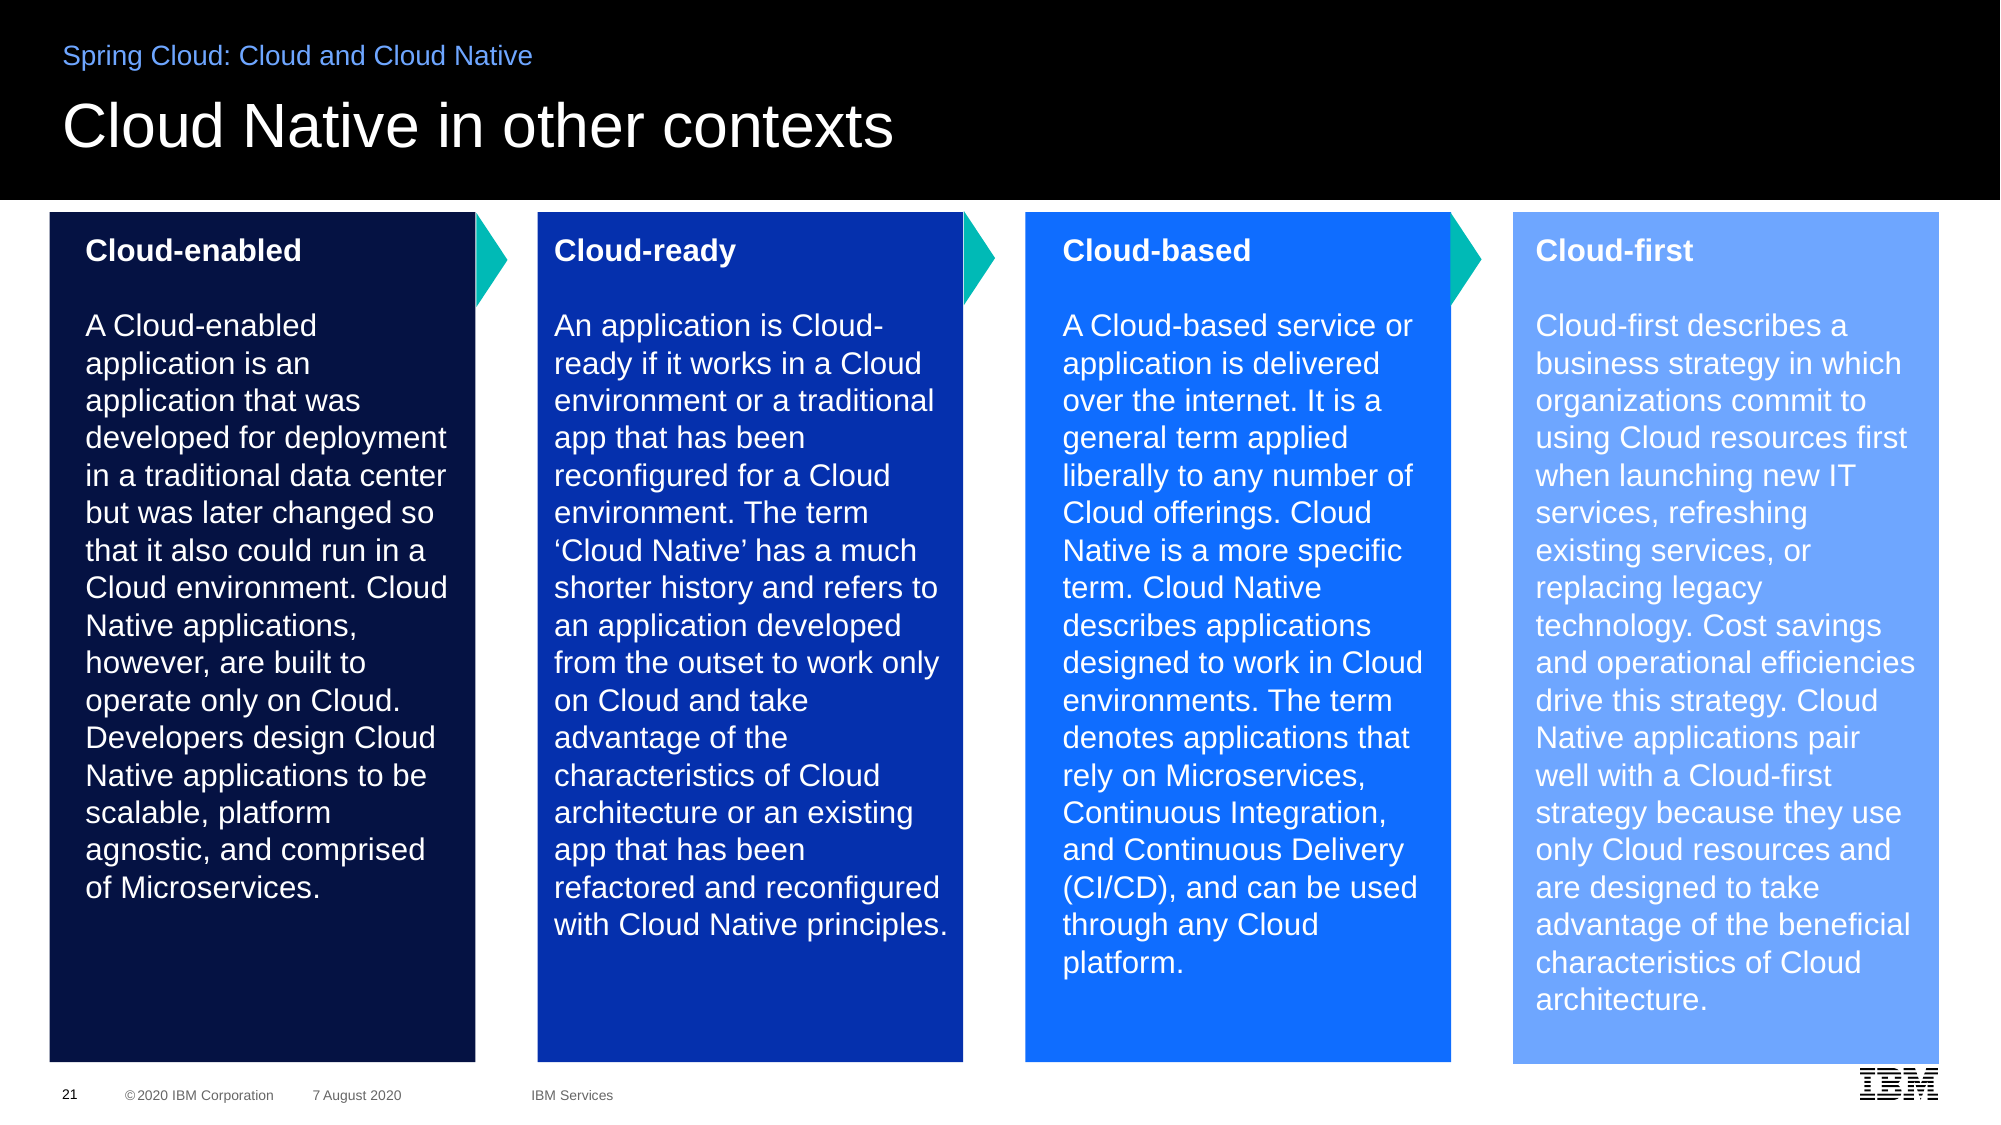

Spring Cloud: Cloud and Cloud Native
# Cloud Native in other contexts

Cloud-enabled
A Cloud-enabled application is an application that was developed for deployment in a traditional data center but was later changed so that it also could run in a Cloud environment. Cloud Native applications, however, are built to operate only on Cloud. Developers design Cloud Native applications to be scalable, platform agnostic, and comprised of Microservices.
Cloud-ready
An application is Cloud-ready if it works in a Cloud environment or a traditional app that has been reconfigured for a Cloud environment. The term ‘Cloud Native’ has a much shorter history and refers to an application developed from the outset to work only on Cloud and take advantage of the characteristics of Cloud architecture or an existing app that has been refactored and reconfigured with Cloud Native principles.
Cloud-based
A Cloud-based service or application is delivered over the internet. It is a general term applied liberally to any number of Cloud offerings. Cloud Native is a more specific term. Cloud Native describes applications designed to work in Cloud environments. The term denotes applications that rely on Microservices, Continuous Integration, and Continuous Delivery (CI/CD), and can be used through any Cloud platform.
Cloud-first
Cloud-first describes a business strategy in which organizations commit to using Cloud resources first when launching new IT services, refreshing existing services, or replacing legacy technology. Cost savings and operational efficiencies drive this strategy. Cloud Native applications pair well with a Cloud-first strategy because they use only Cloud resources and are designed to take advantage of the beneficial characteristics of Cloud architecture.